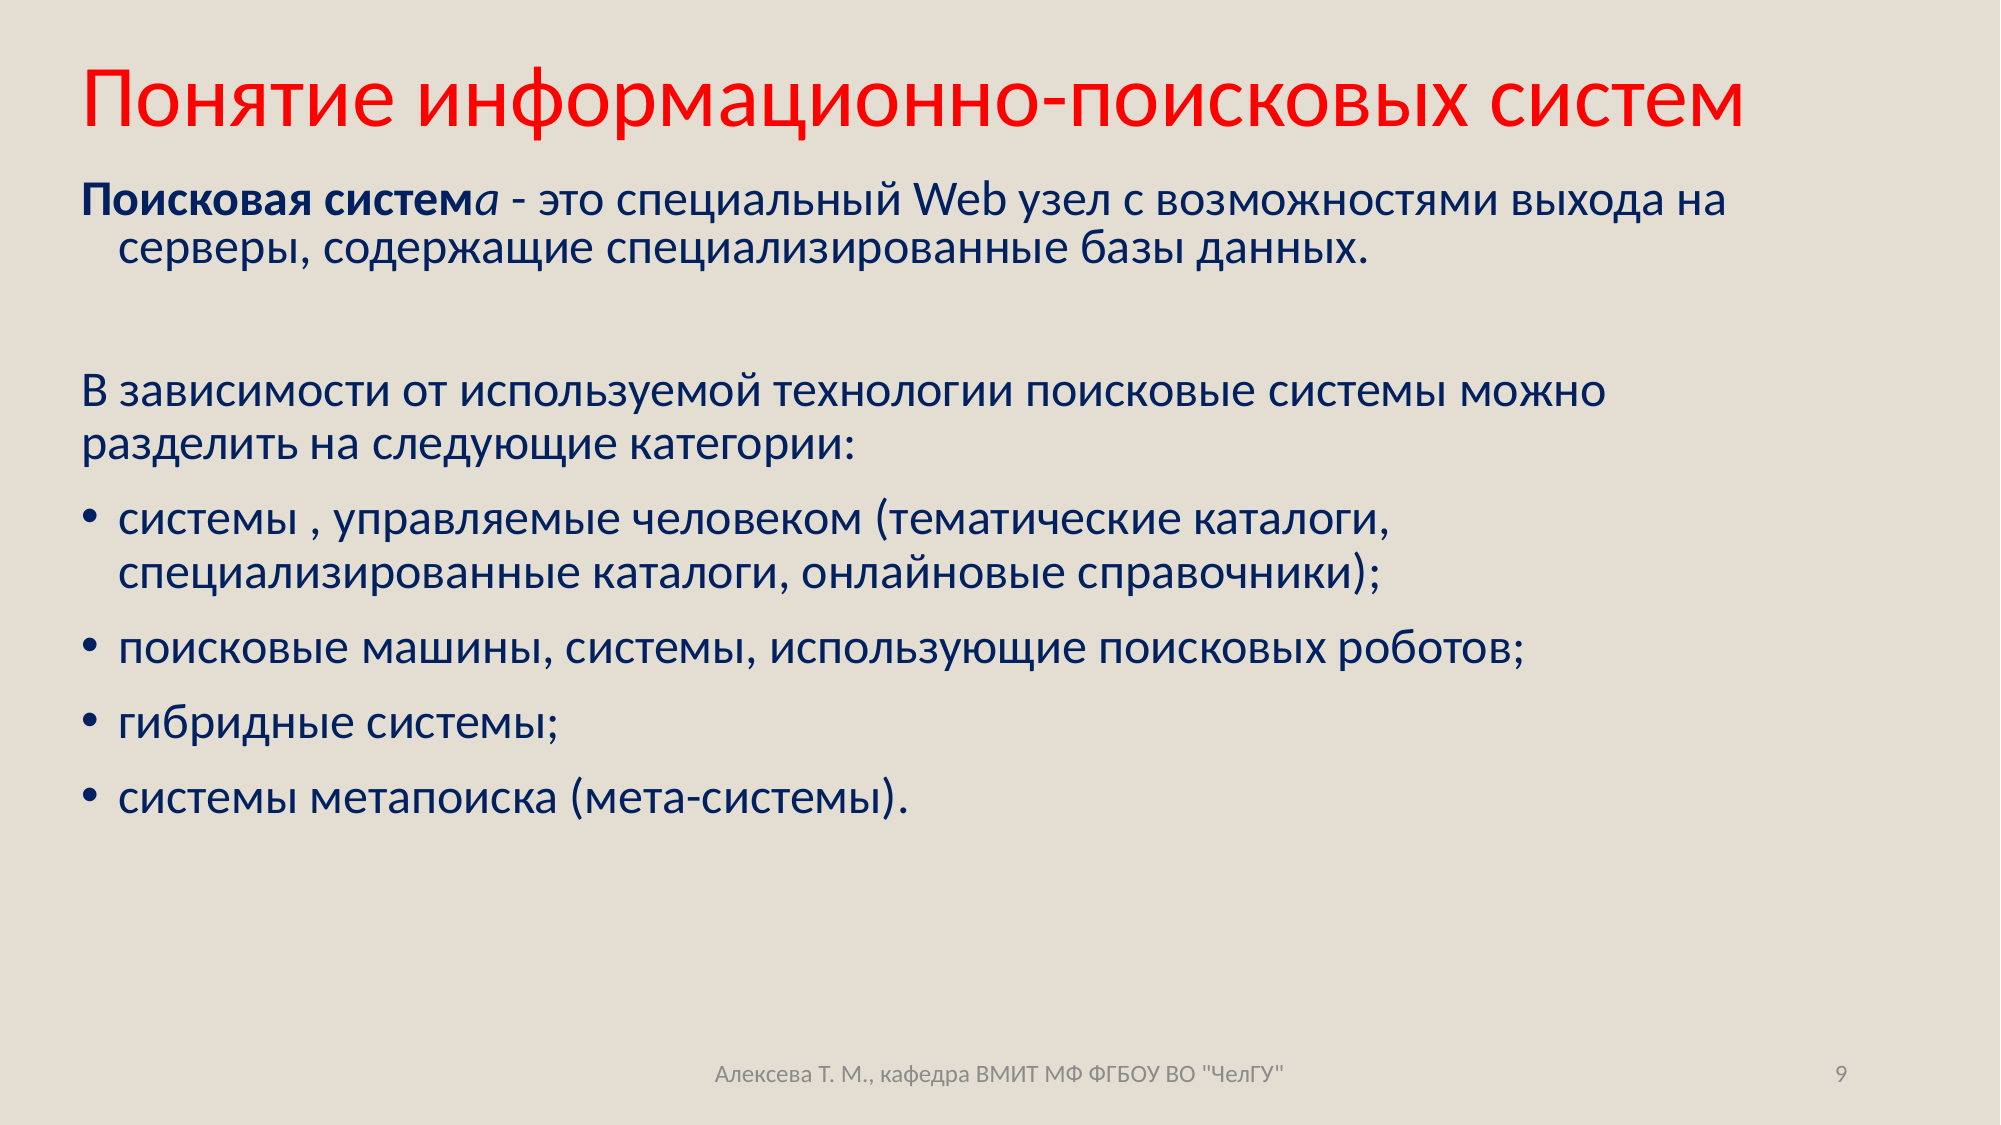

# Понятие информационно-поисковых систем
Поисковая система - это специальный Web узел с возможностями выхода на серверы, содержащие специализированные базы данных.

В зависимости от используемой технологии поисковые системы можно разделить на следующие категории:
системы , управляемые человеком (тематические каталоги, специализированные каталоги, онлайновые справочники);
поисковые машины, системы, использующие поисковых роботов;
гибридные системы;
системы метапоиска (мета-системы).

Алексева Т. М., кафедра ВМИТ МФ ФГБОУ ВО "ЧелГУ"
9